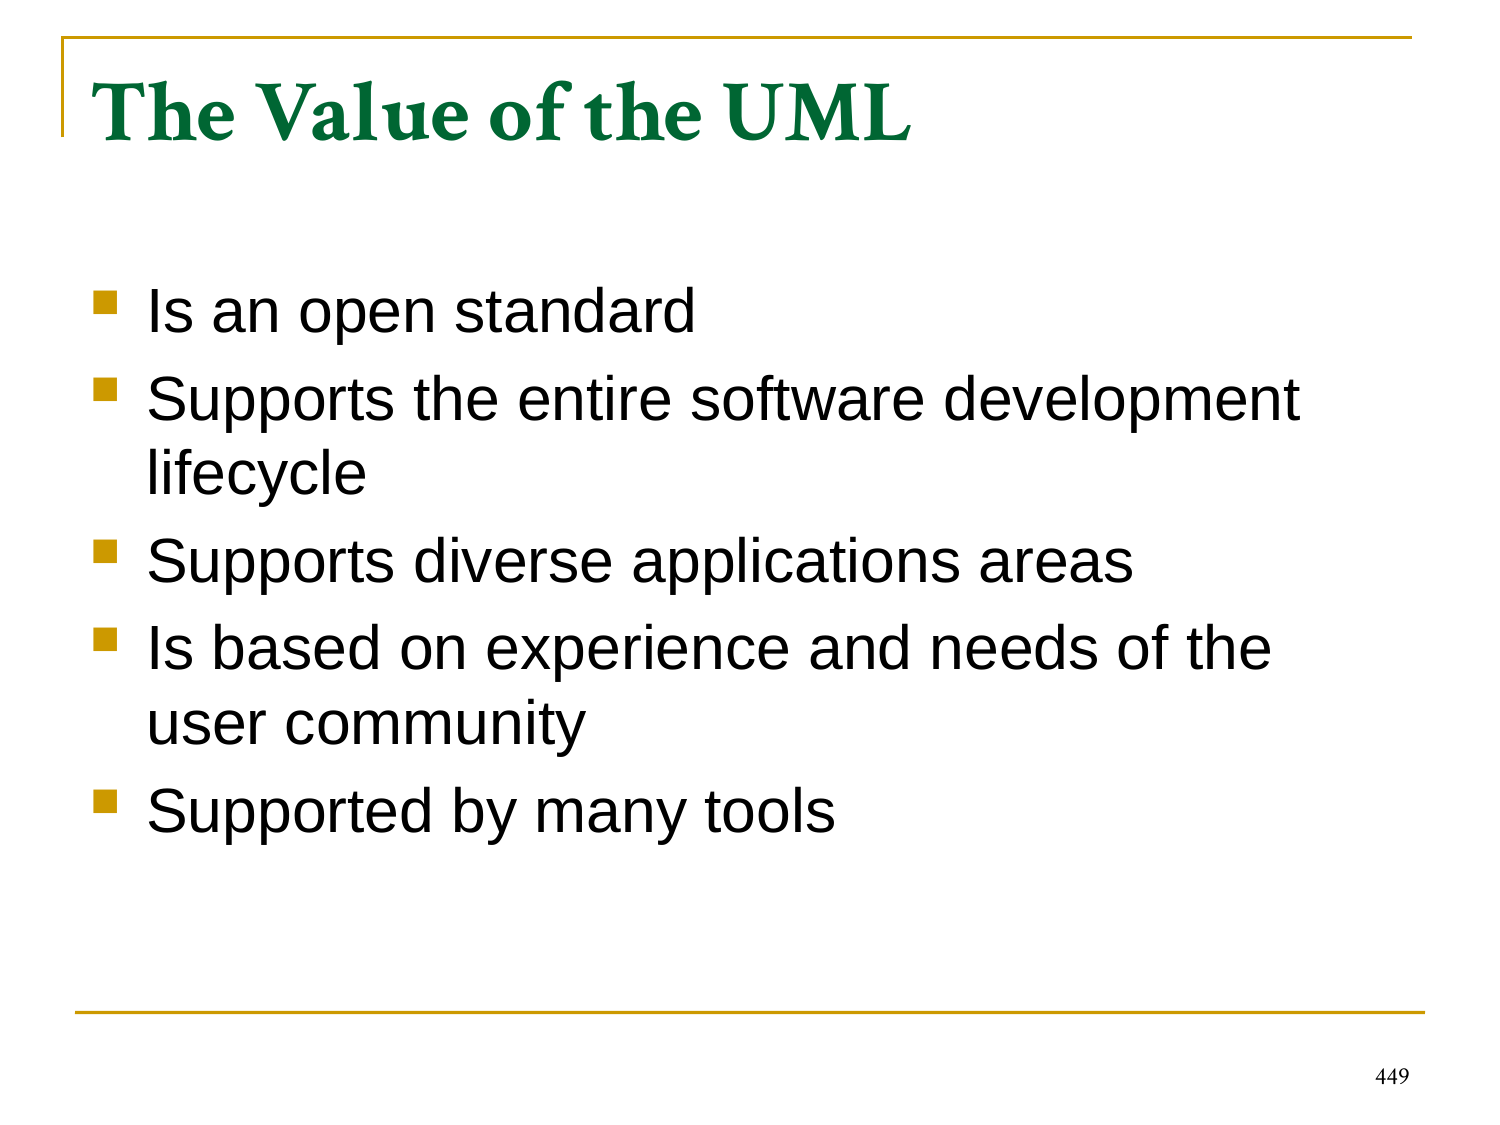

# The Value of the UML
Is an open standard
Supports the entire software development lifecycle
Supports diverse applications areas
Is based on experience and needs of the user community
Supported by many tools
449